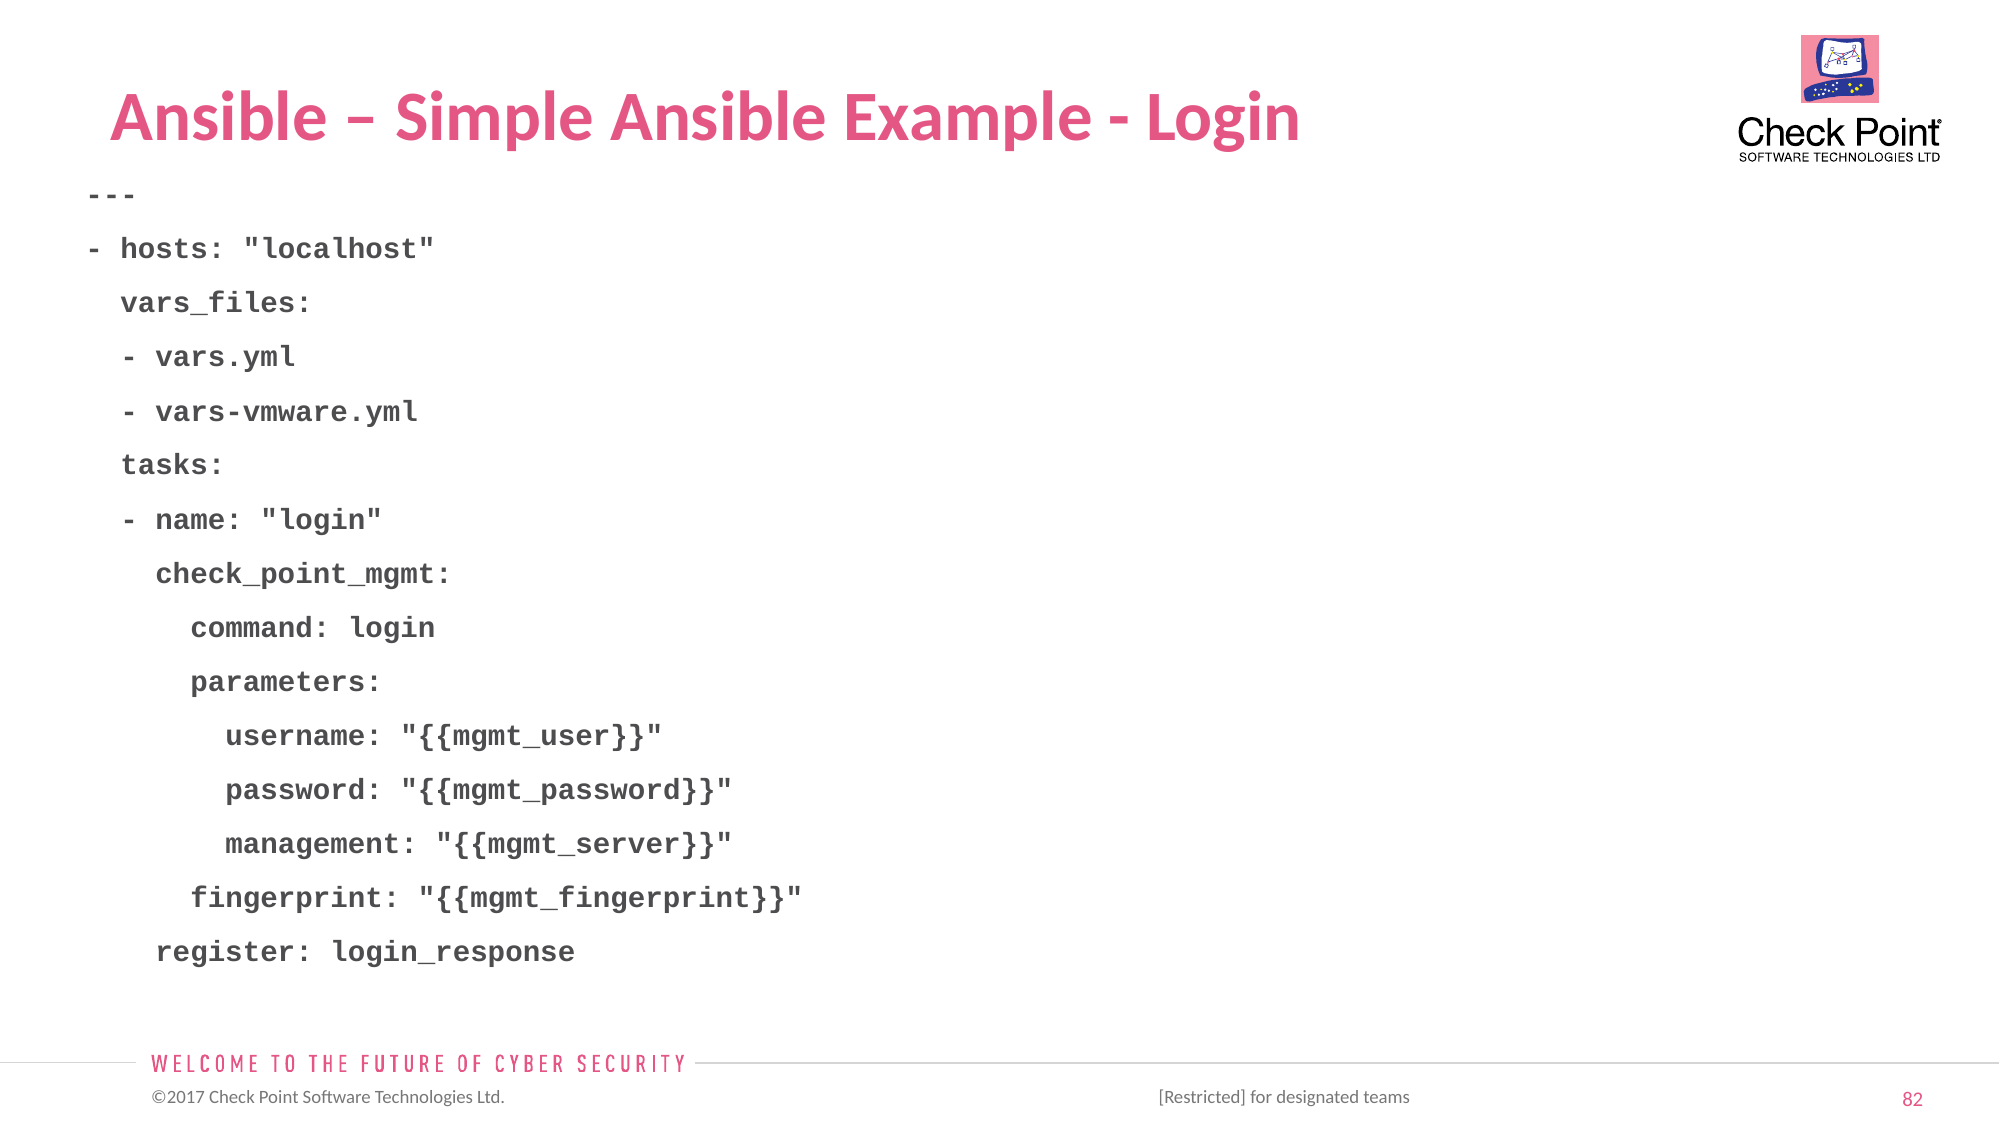

# Ansible – Simple Ansible Example - Login
---
- hosts: "localhost"
  vars_files:
  - vars.yml
  - vars-vmware.yml
  tasks:
  - name: "login"
    check_point_mgmt:
      command: login
      parameters:
        username: "{{mgmt_user}}"
        password: "{{mgmt_password}}"
        management: "{{mgmt_server}}"
      fingerprint: "{{mgmt_fingerprint}}"
    register: login_response

 [Restricted] for designated teams ​